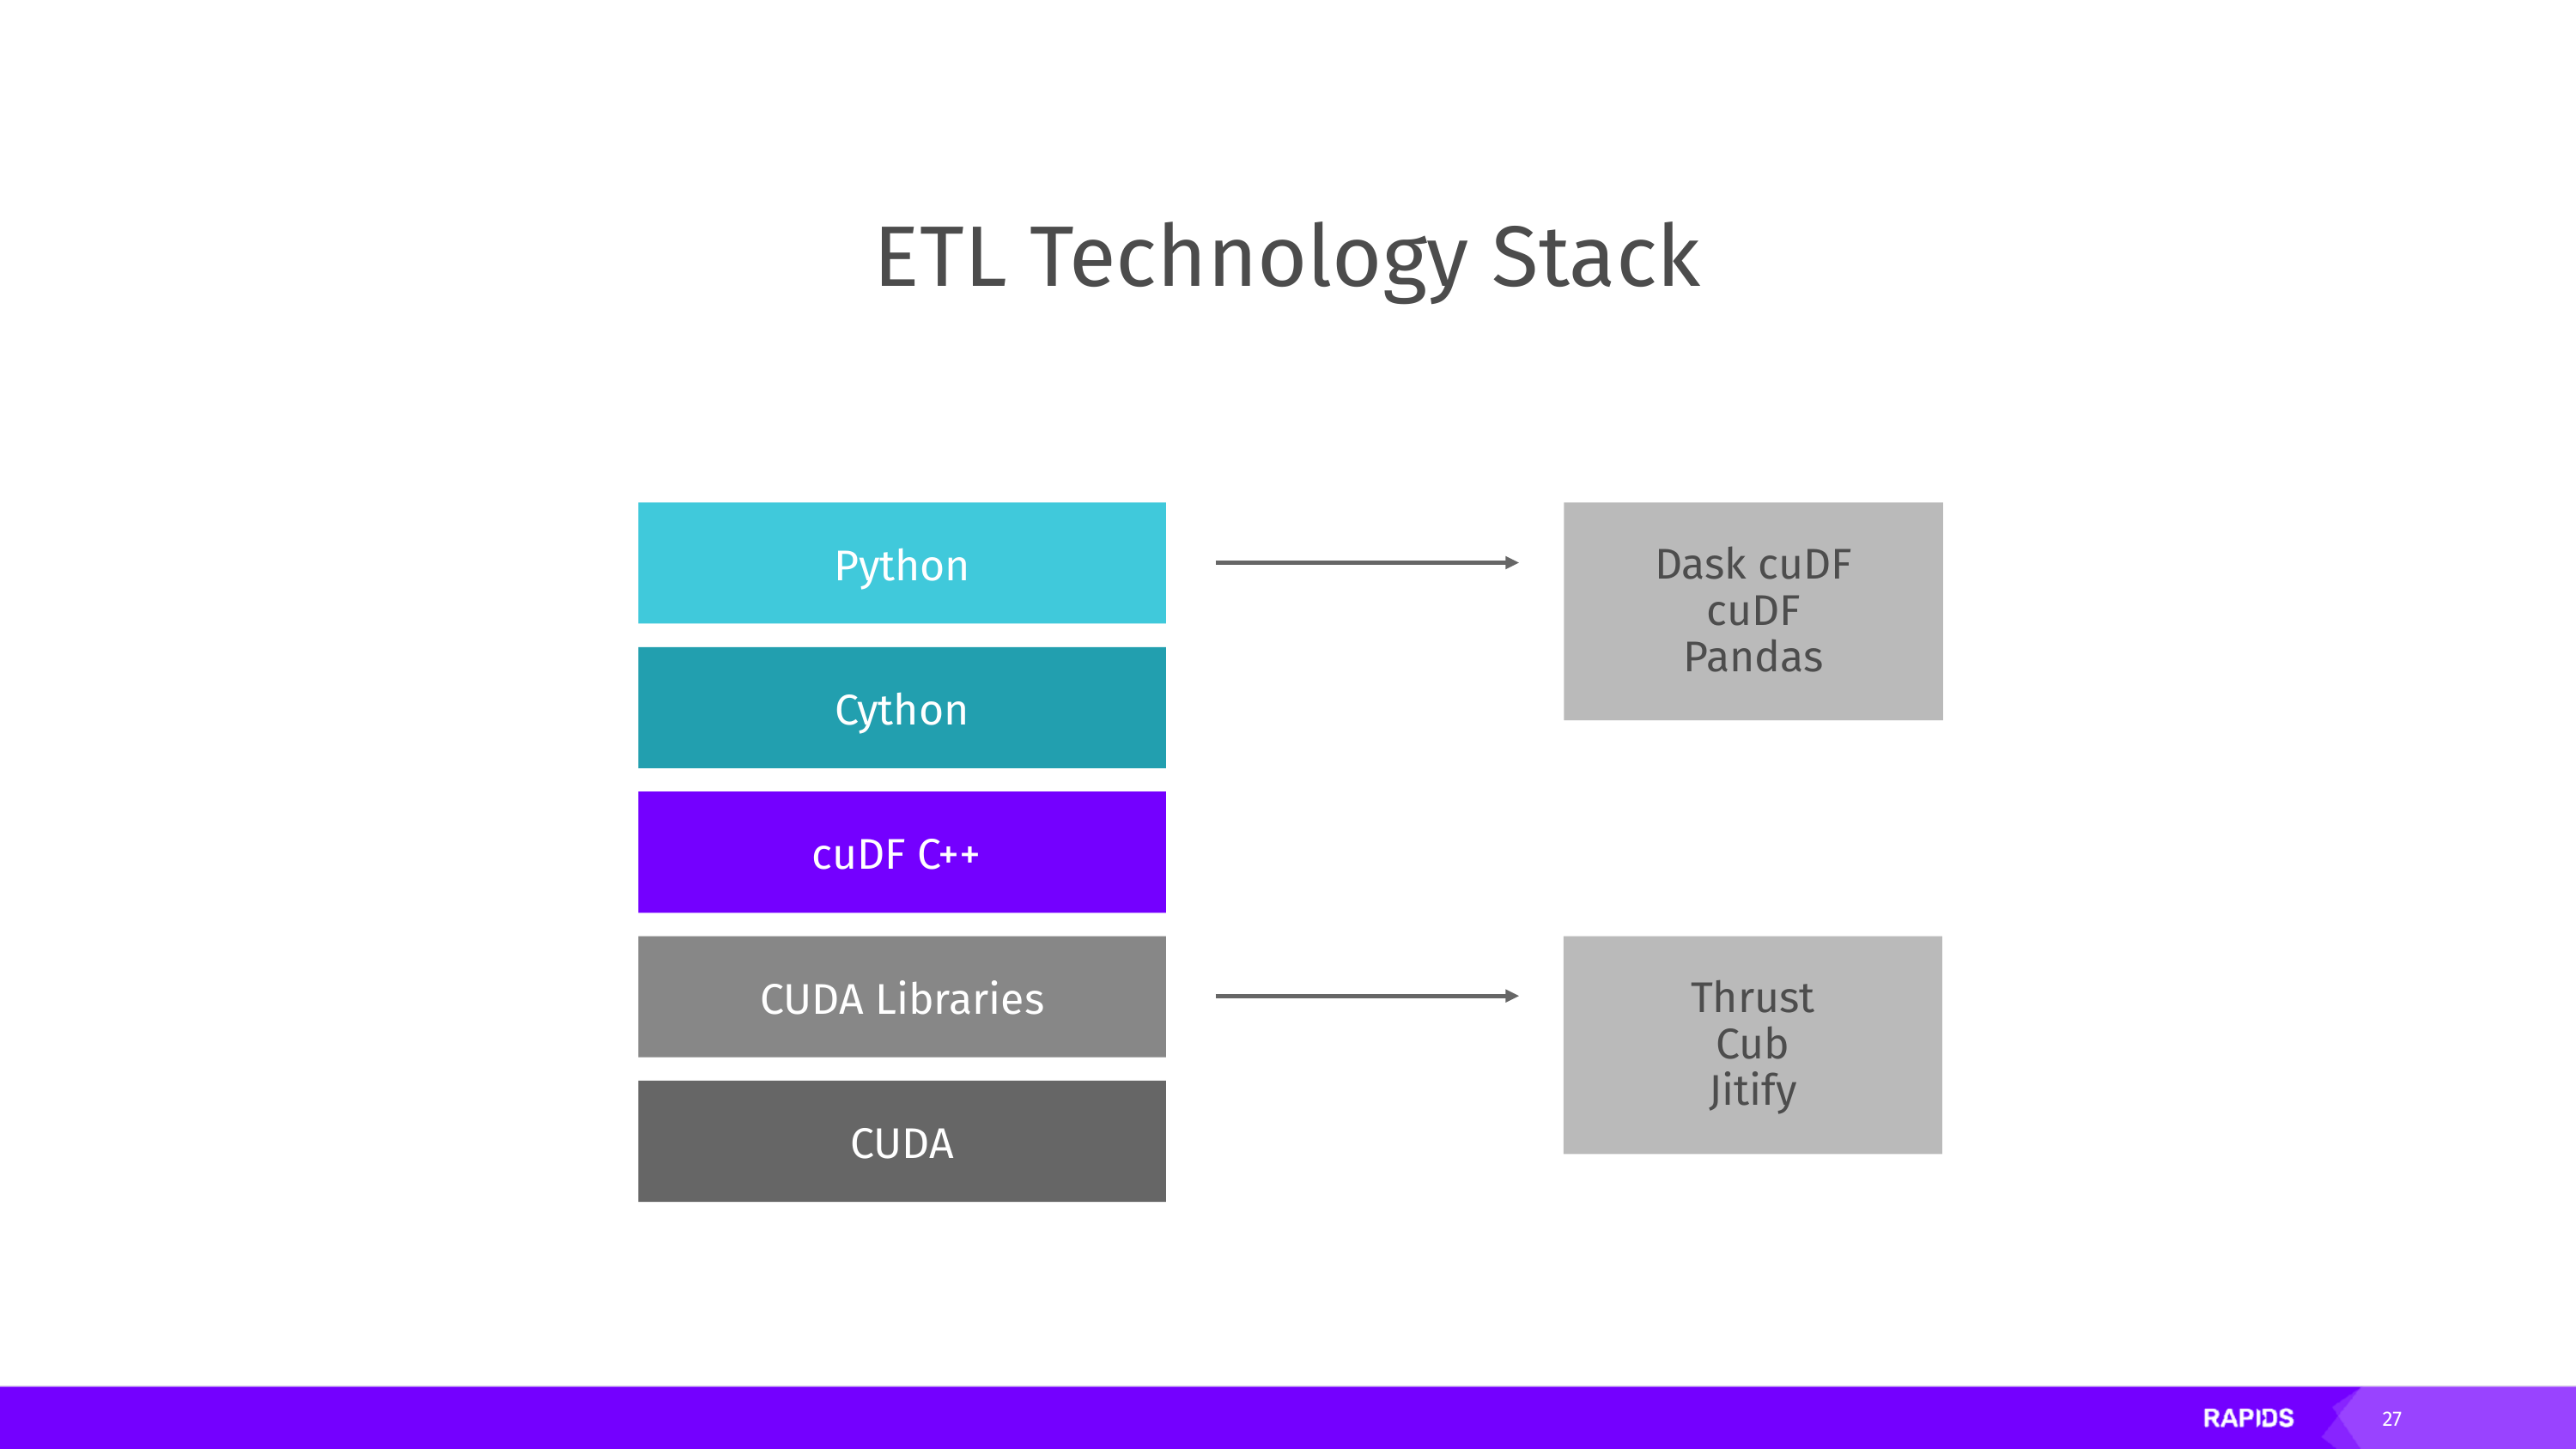

# ETL Technology Stack
Python
Dask cuDF
cuDF
Pandas
Cython
cuDF C++
CUDA Libraries
Thrust
Cub
Jitify
CUDA